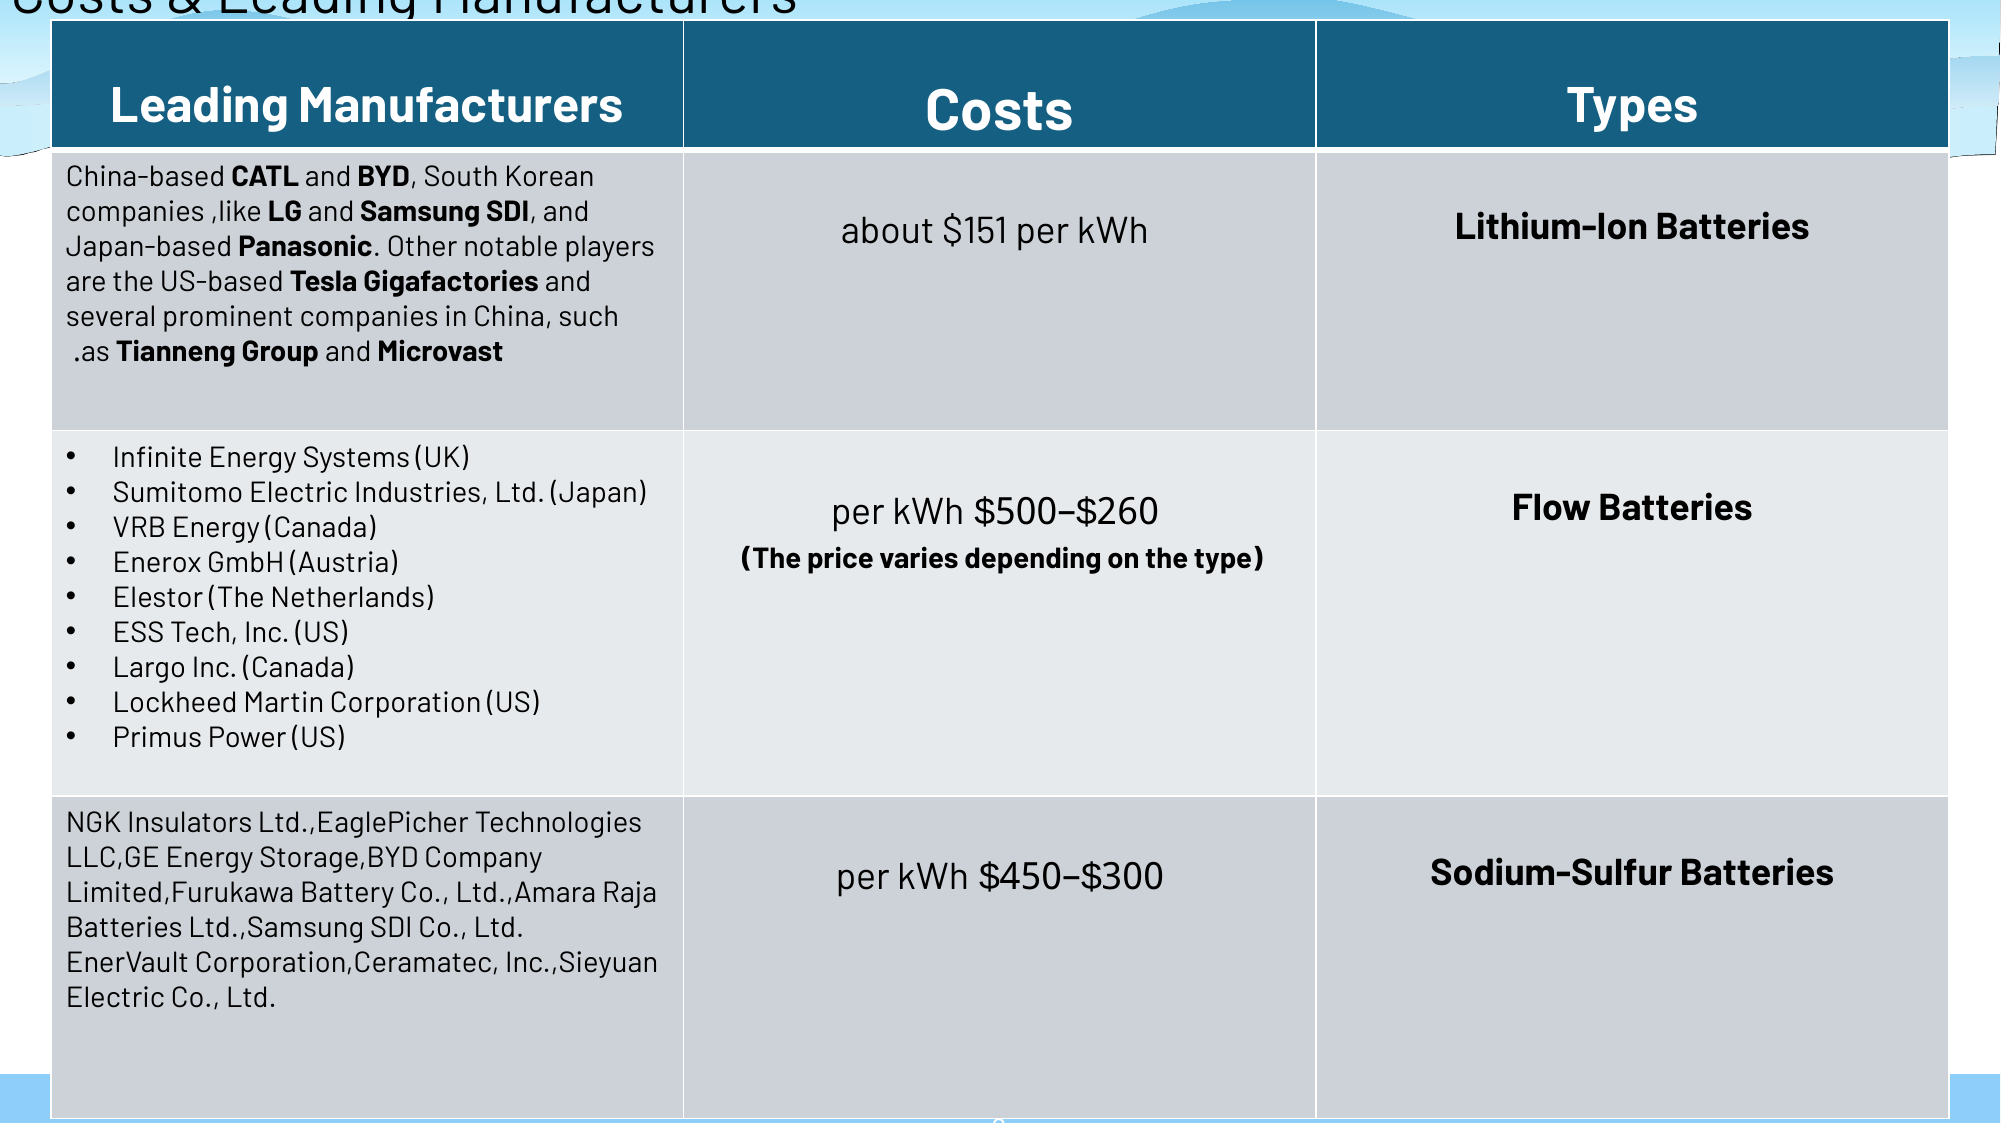

# Costs & Leading Manufacturers

| Leading Manufacturers | Costs | Types |
| --- | --- | --- |
| China-based CATL and BYD, South Korean companies ,like LG and Samsung SDI, and Japan-based Panasonic. Other notable players are the US-based Tesla Gigafactories and several prominent companies in China, such as Tianneng Group and Microvast. | about $151 per kWh | Lithium-Ion Batteries |
| Infinite Energy Systems (UK) Sumitomo Electric Industries, Ltd. (Japan) VRB Energy (Canada) Enerox GmbH (Austria) Elestor (The Netherlands) ESS Tech, Inc. (US) Largo Inc. (Canada) Lockheed Martin Corporation (US) Primus Power (US) | $260–$500 per kWh (The price varies depending on the type) | Flow Batteries |
| NGK Insulators Ltd.,EaglePicher Technologies LLC,GE Energy Storage,BYD Company Limited,Furukawa Battery Co., Ltd.,Amara Raja Batteries Ltd.,Samsung SDI Co., Ltd. EnerVault Corporation,Ceramatec, Inc.,Sieyuan Electric Co., Ltd. | $300–$450 per kWh | Sodium-Sulfur Batteries |

166